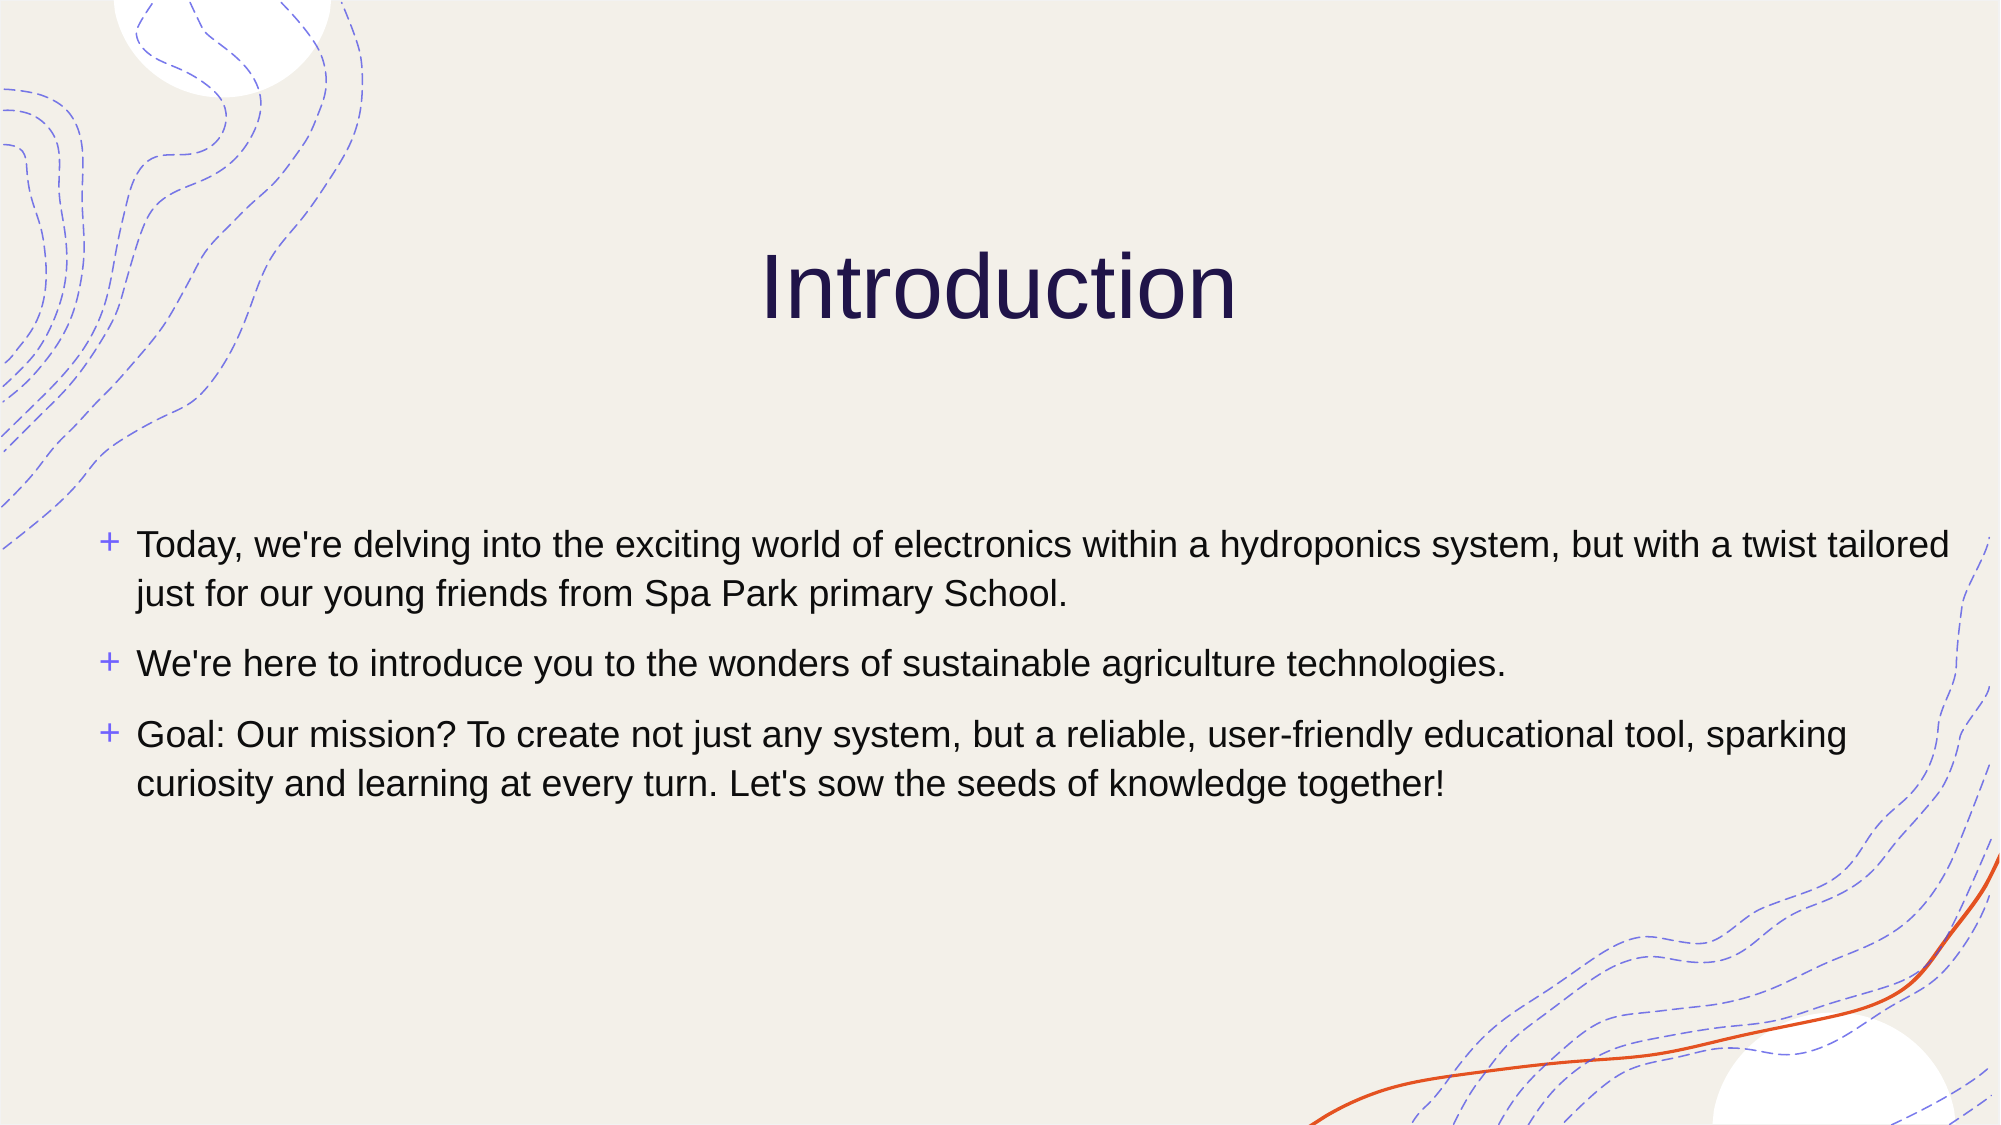

# Introduction
Today, we're delving into the exciting world of electronics within a hydroponics system, but with a twist tailored just for our young friends from Spa Park primary School.
We're here to introduce you to the wonders of sustainable agriculture technologies.
Goal: Our mission? To create not just any system, but a reliable, user-friendly educational tool, sparking curiosity and learning at every turn. Let's sow the seeds of knowledge together!